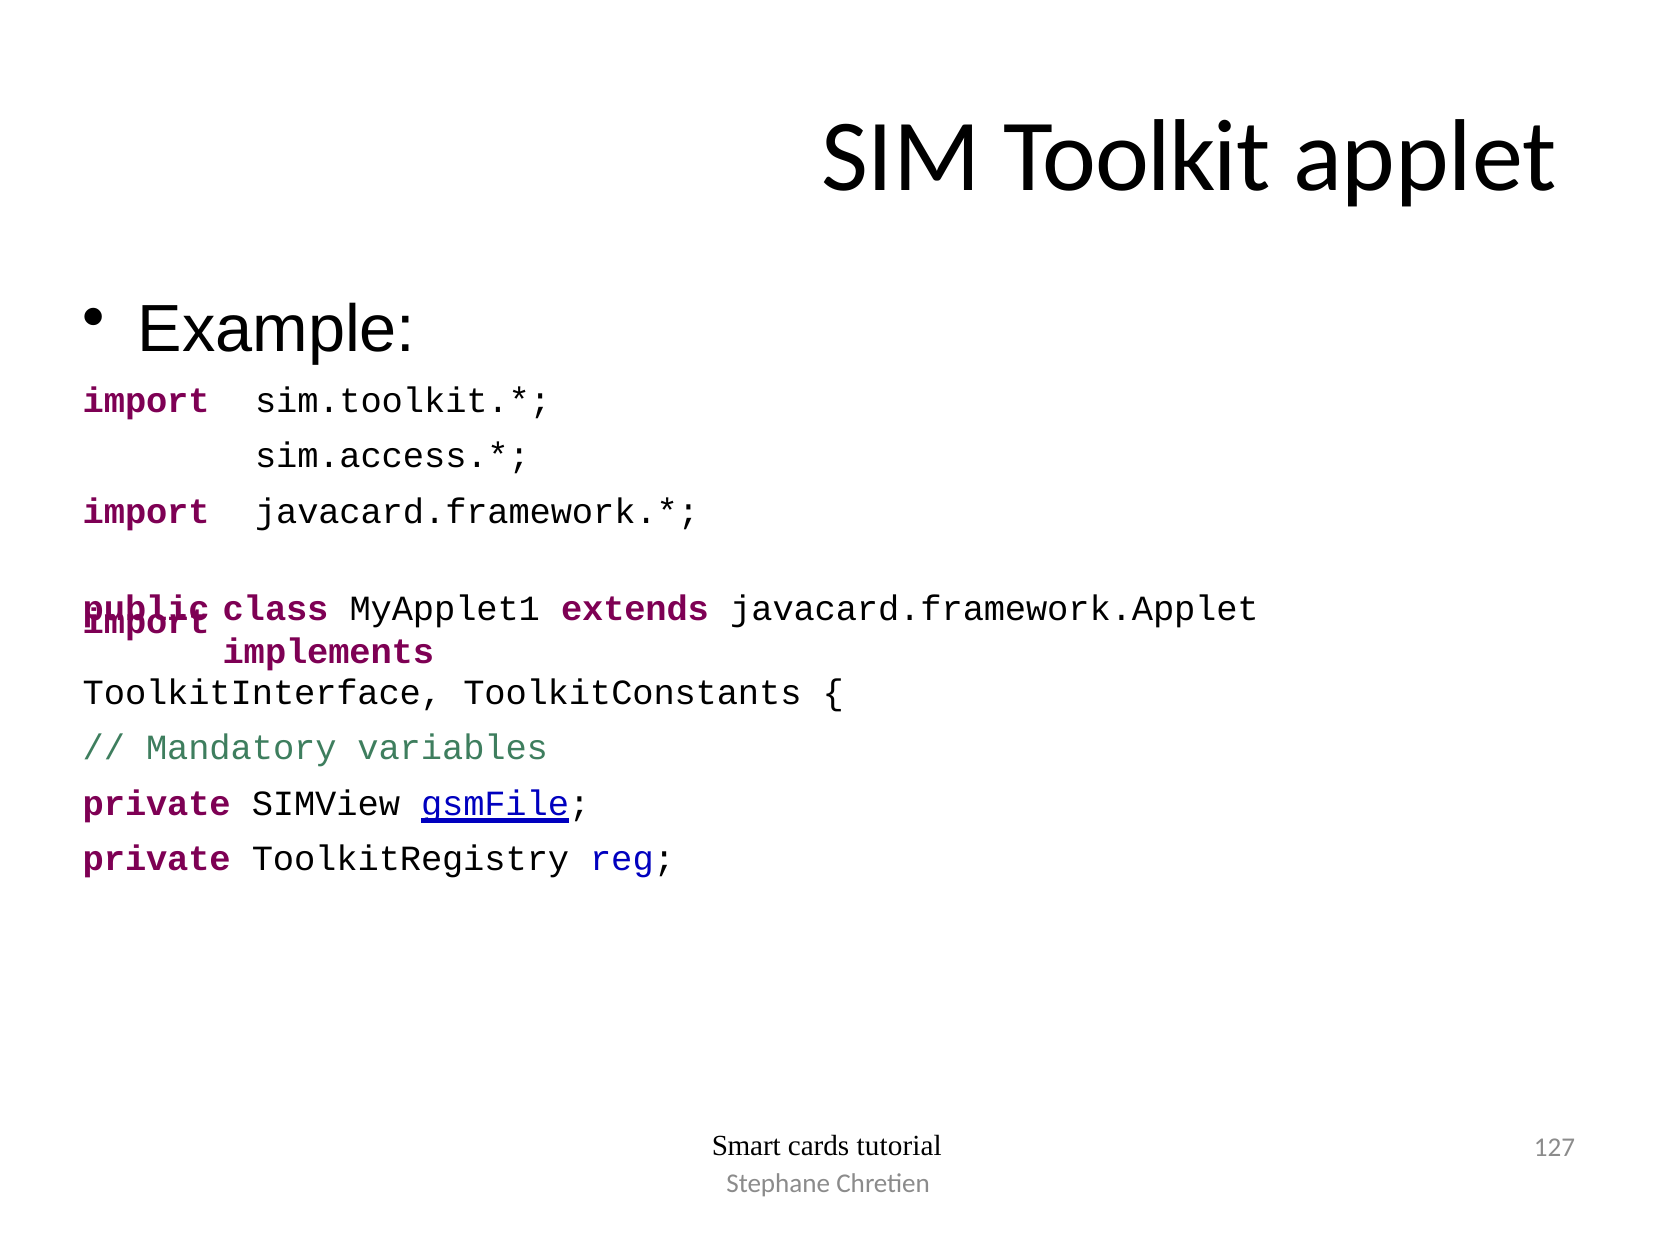

# SIM Toolkit applet
Example:
import  import  import
sim.toolkit.*;  sim.access.*;  javacard.framework.*;
public
class MyApplet1 extends javacard.framework.Applet implements
ToolkitInterface, ToolkitConstants {
// Mandatory variables
private SIMView gsmFile;
private ToolkitRegistry reg;
127
Smart cards tutorial
Stephane Chretien